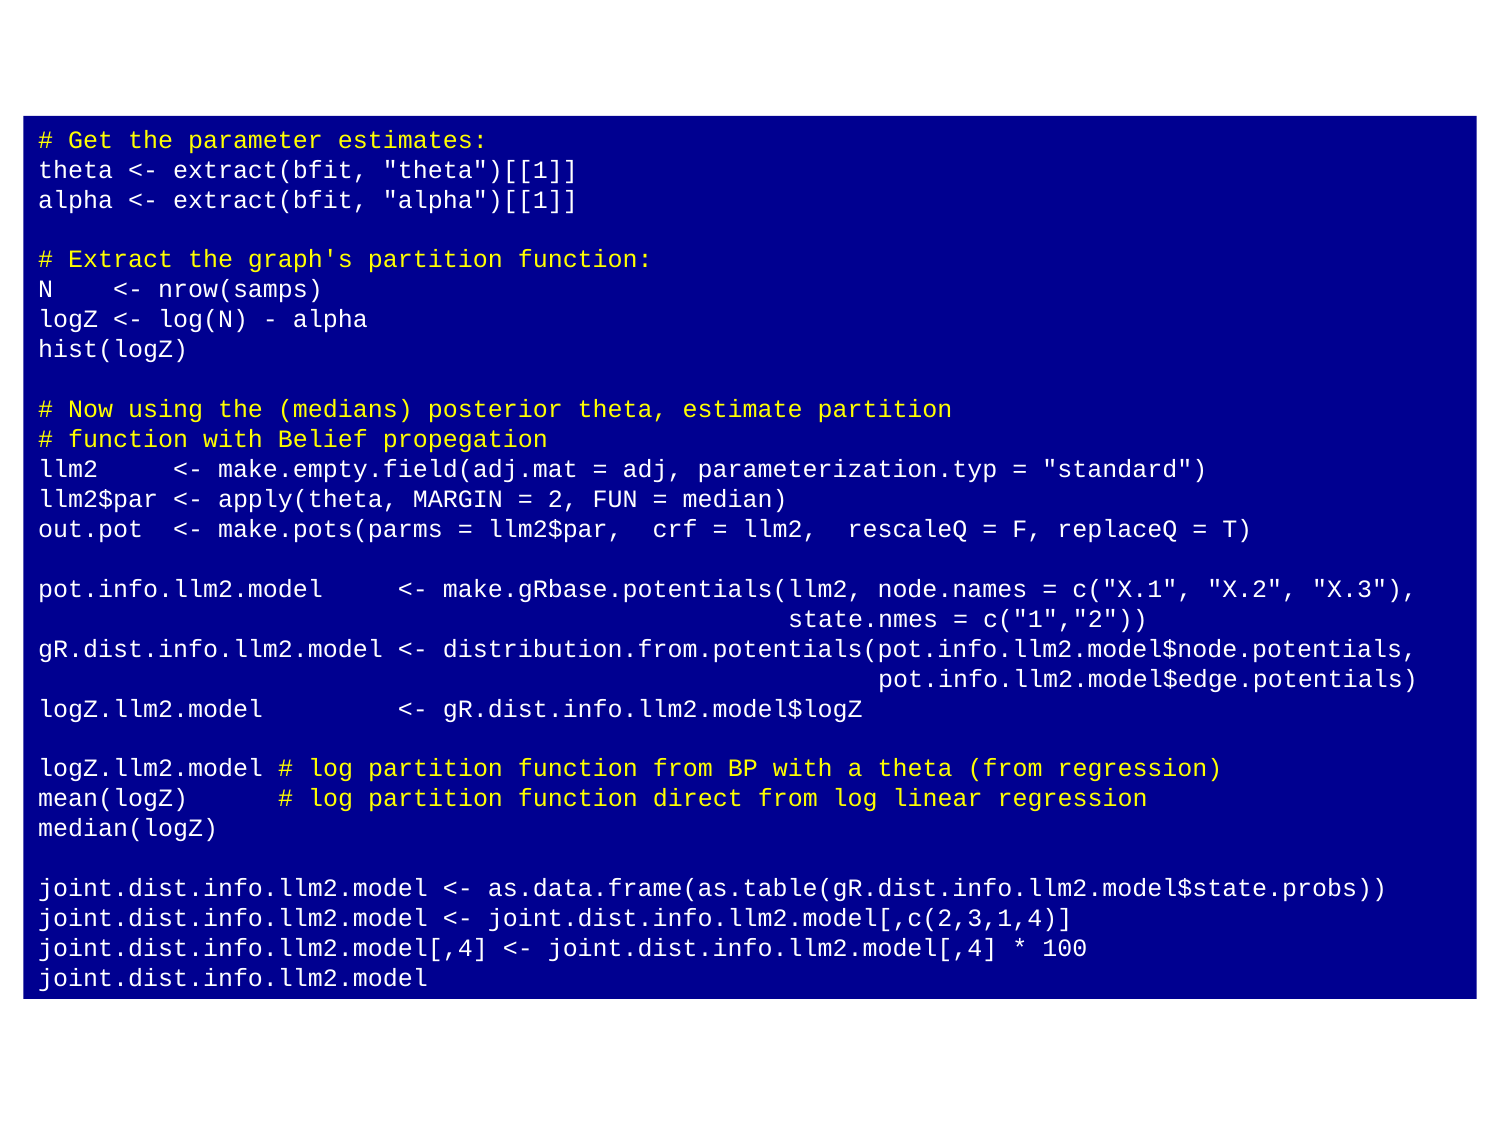

# Get the parameter estimates:
theta <- extract(bfit, "theta")[[1]]
alpha <- extract(bfit, "alpha")[[1]]

# Extract the graph's partition function:
N    <- nrow(samps)
logZ <- log(N) - alpha
hist(logZ)

# Now using the (medians) posterior theta, estimate partition
# function with Belief propegation
llm2     <- make.empty.field(adj.mat = adj, parameterization.typ = "standard")
llm2$par <- apply(theta, MARGIN = 2, FUN = median)
out.pot  <- make.pots(parms = llm2$par,  crf = llm2,  rescaleQ = F, replaceQ = T)

pot.info.llm2.model     <- make.gRbase.potentials(llm2, node.names = c("X.1", "X.2", "X.3"),
                                                  state.nmes = c("1","2"))
gR.dist.info.llm2.model <- distribution.from.potentials(pot.info.llm2.model$node.potentials,
                                                        pot.info.llm2.model$edge.potentials)
logZ.llm2.model         <- gR.dist.info.llm2.model$logZ

logZ.llm2.model # log partition function from BP with a theta (from regression)
mean(logZ)      # log partition function direct from log linear regression
median(logZ)

joint.dist.info.llm2.model <- as.data.frame(as.table(gR.dist.info.llm2.model$state.probs))
joint.dist.info.llm2.model <- joint.dist.info.llm2.model[,c(2,3,1,4)]
joint.dist.info.llm2.model[,4] <- joint.dist.info.llm2.model[,4] * 100
joint.dist.info.llm2.model